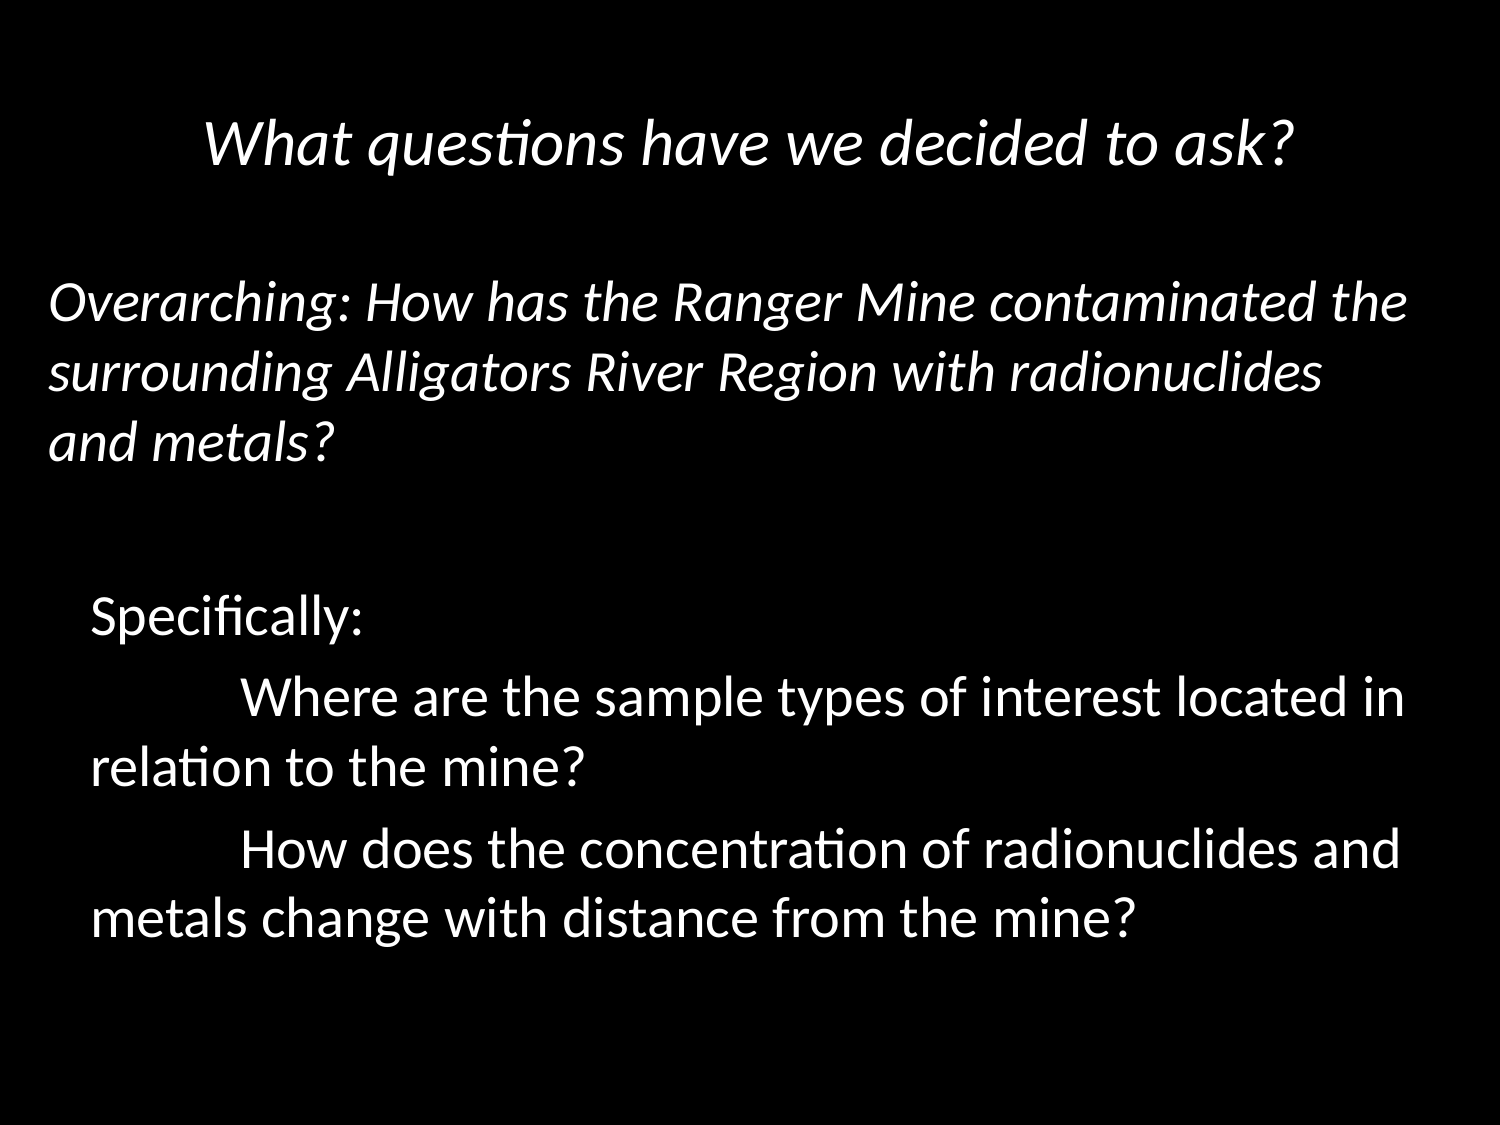

# What questions have we decided to ask?
Overarching: How has the Ranger Mine contaminated the surrounding Alligators River Region with radionuclides and metals?

Specifically:
	Where are the sample types of interest located in relation to the mine?
	How does the concentration of radionuclides and metals change with distance from the mine?